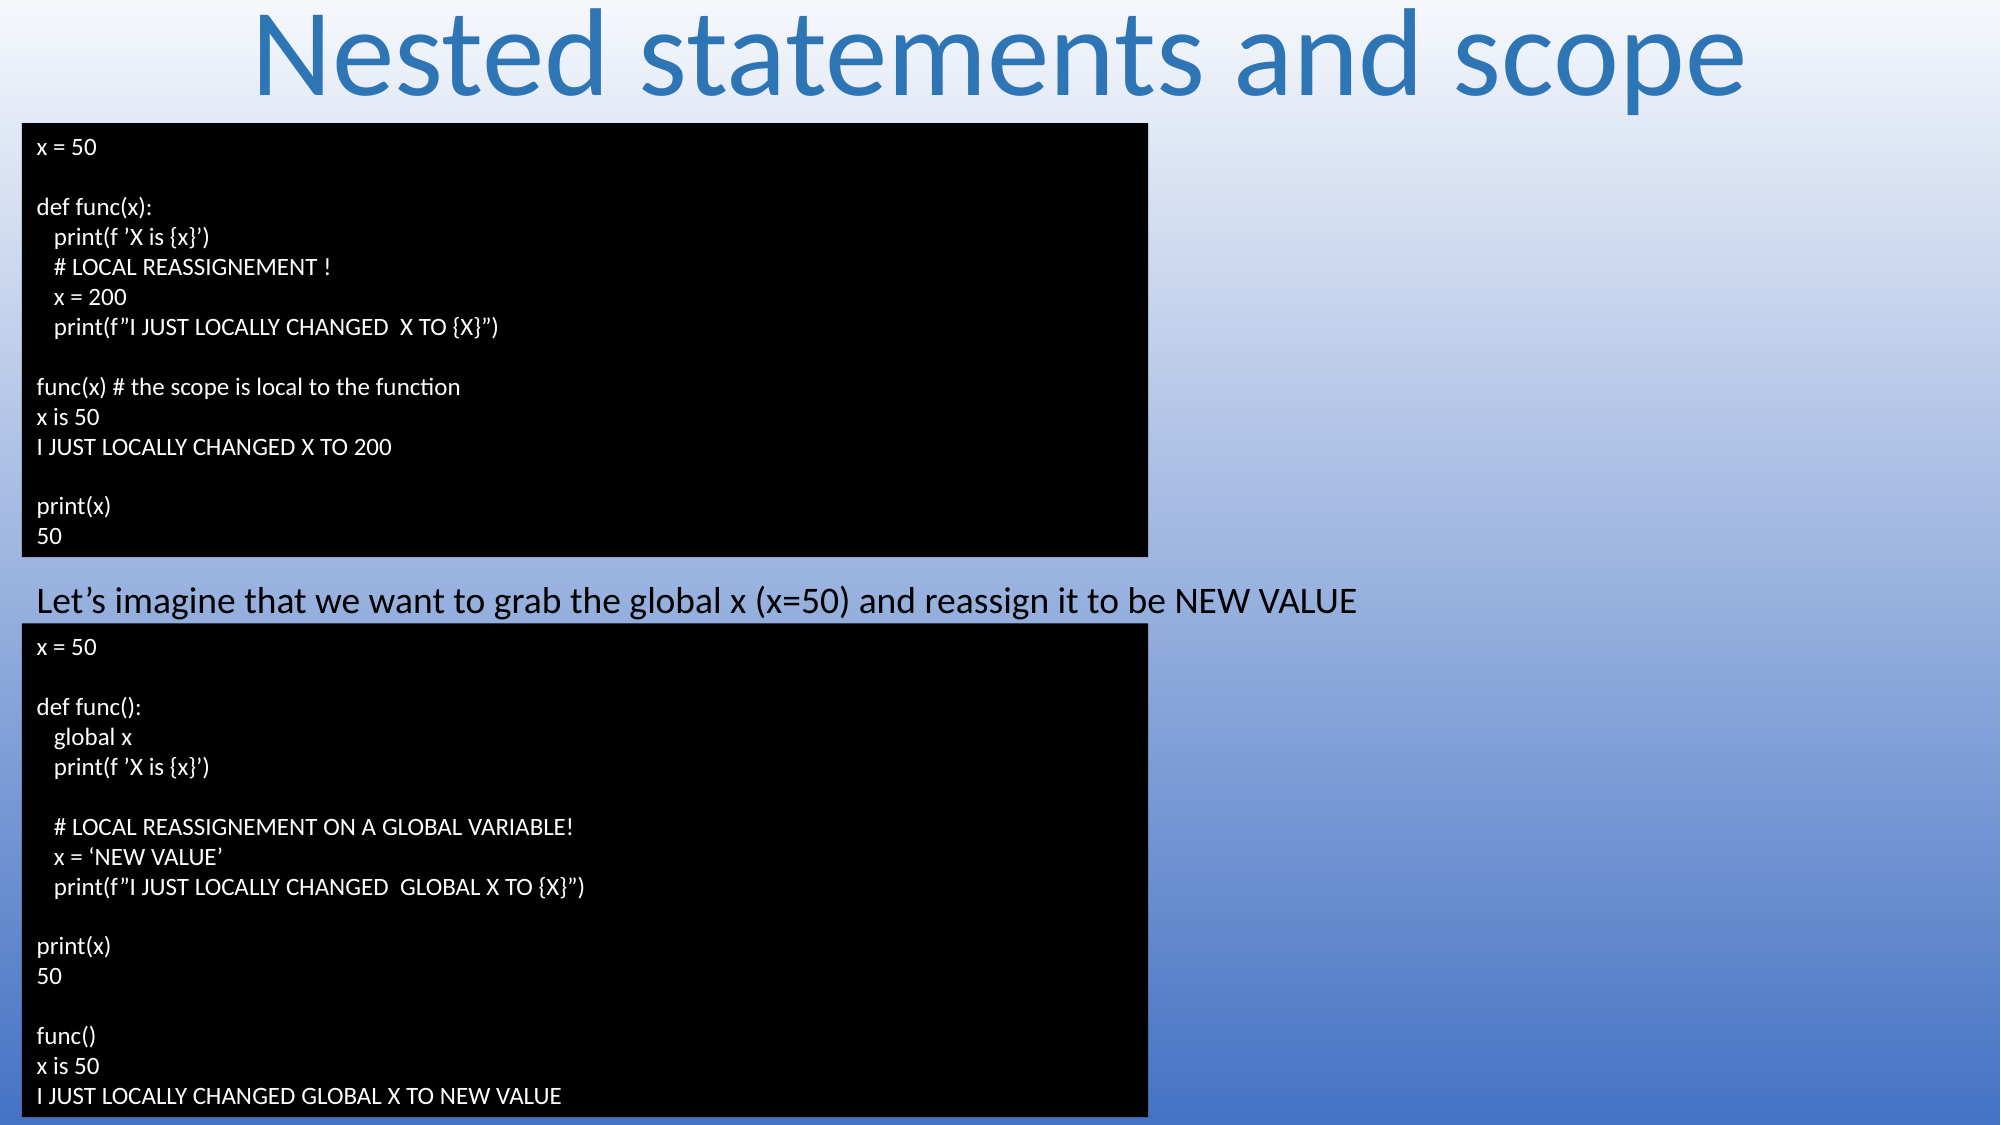

# Nested statements and scope
x = 50

def func(x):
   print(f ’X is {x}’)
   # LOCAL REASSIGNEMENT !
   x = 200
   print(f”I JUST LOCALLY CHANGED  X TO {X}”)

func(x) # the scope is local to the function
x is 50
I JUST LOCALLY CHANGED X TO 200

print(x)
50
Let’s imagine that we want to grab the global x (x=50) and reassign it to be NEW VALUE
x = 50

def func():
   global x
   print(f ’X is {x}’)

   # LOCAL REASSIGNEMENT ON A GLOBAL VARIABLE!
   x = ‘NEW VALUE’
   print(f”I JUST LOCALLY CHANGED  GLOBAL X TO {X}”)

print(x)
50

func()
x is 50
I JUST LOCALLY CHANGED GLOBAL X TO NEW VALUE

33